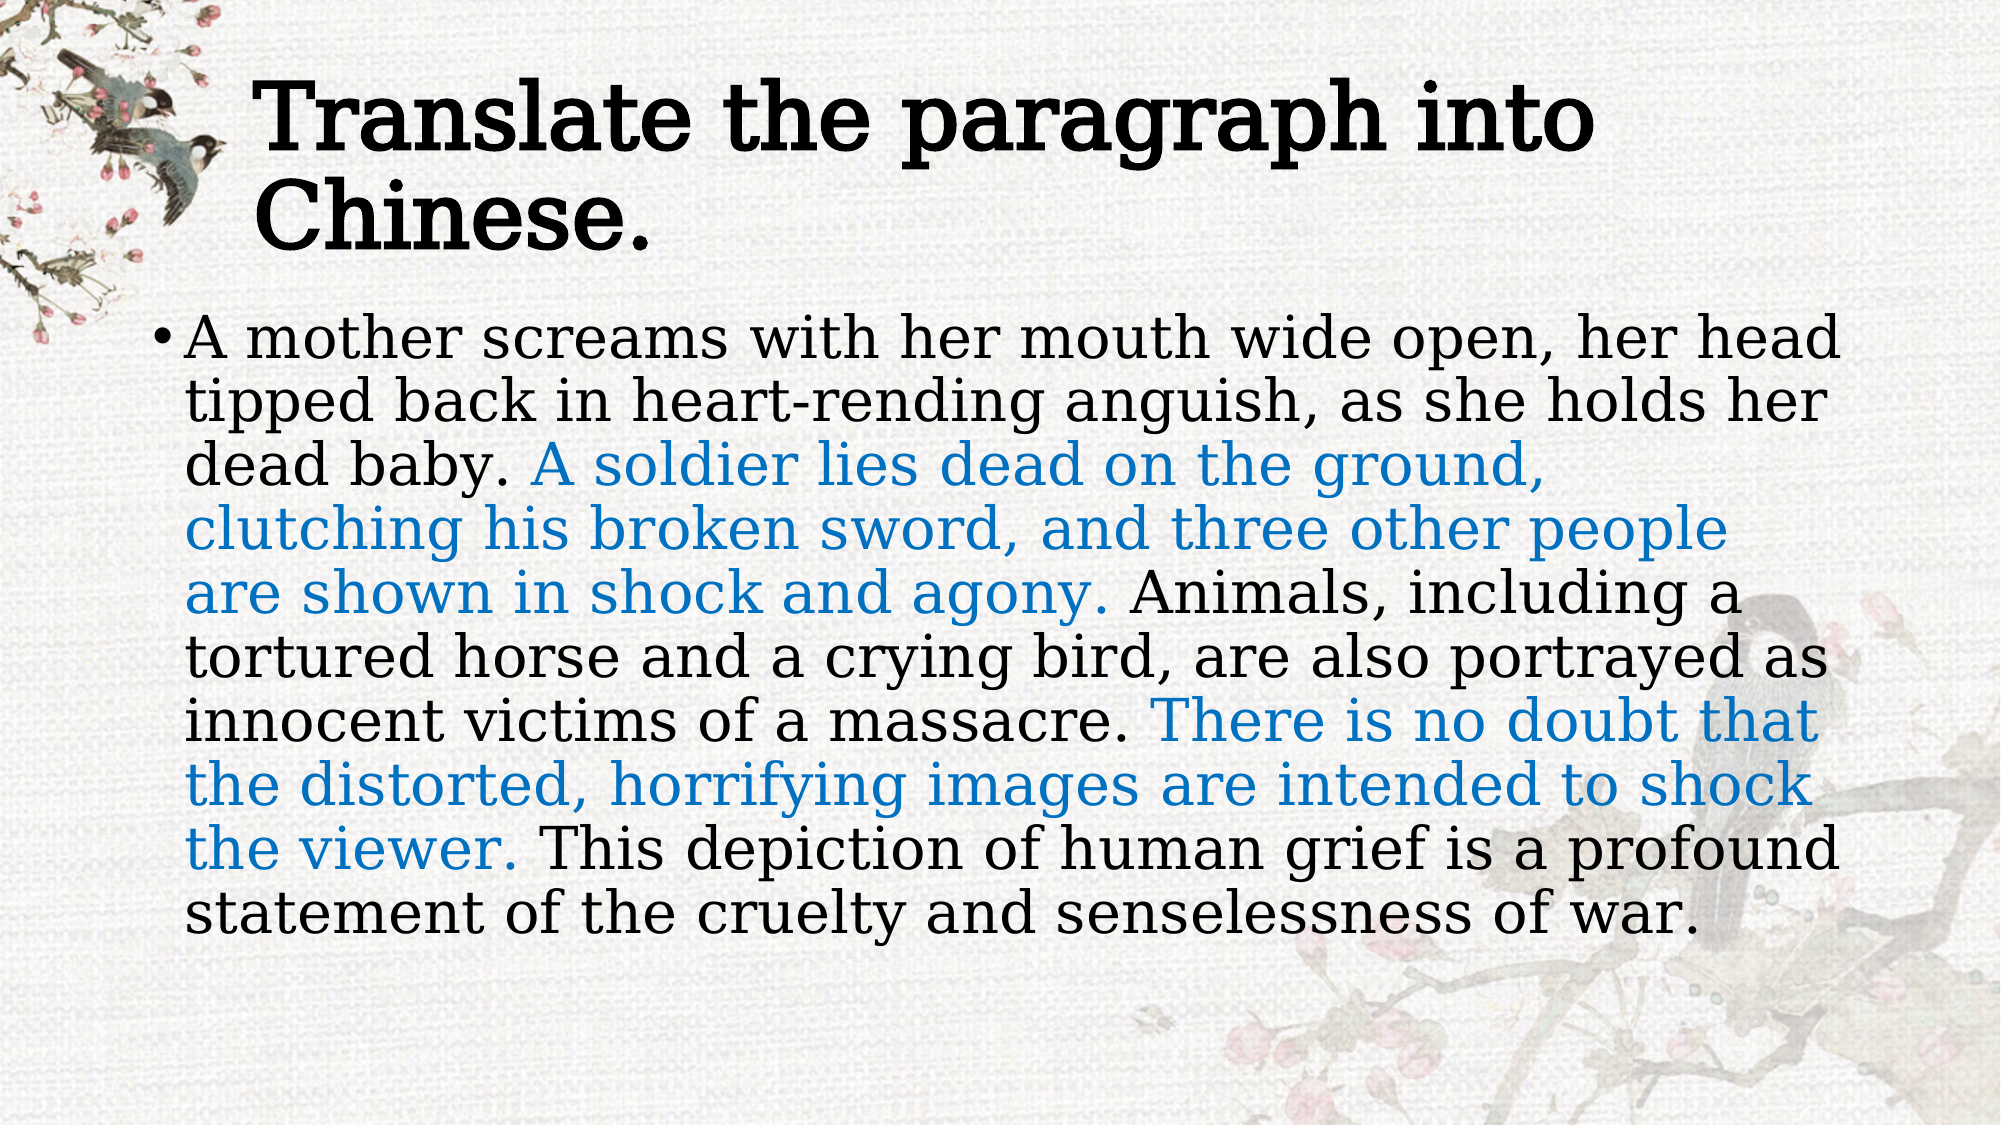

# Translate the paragraph into Chinese.
A mother screams with her mouth wide open, her head tipped back in heart-rending anguish, as she holds her dead baby. A soldier lies dead on the ground, clutching his broken sword, and three other people are shown in shock and agony. Animals, including a tortured horse and a crying bird, are also portrayed as innocent victims of a massacre. There is no doubt that the distorted, horrifying images are intended to shock the viewer. This depiction of human grief is a profound statement of the cruelty and senselessness of war.